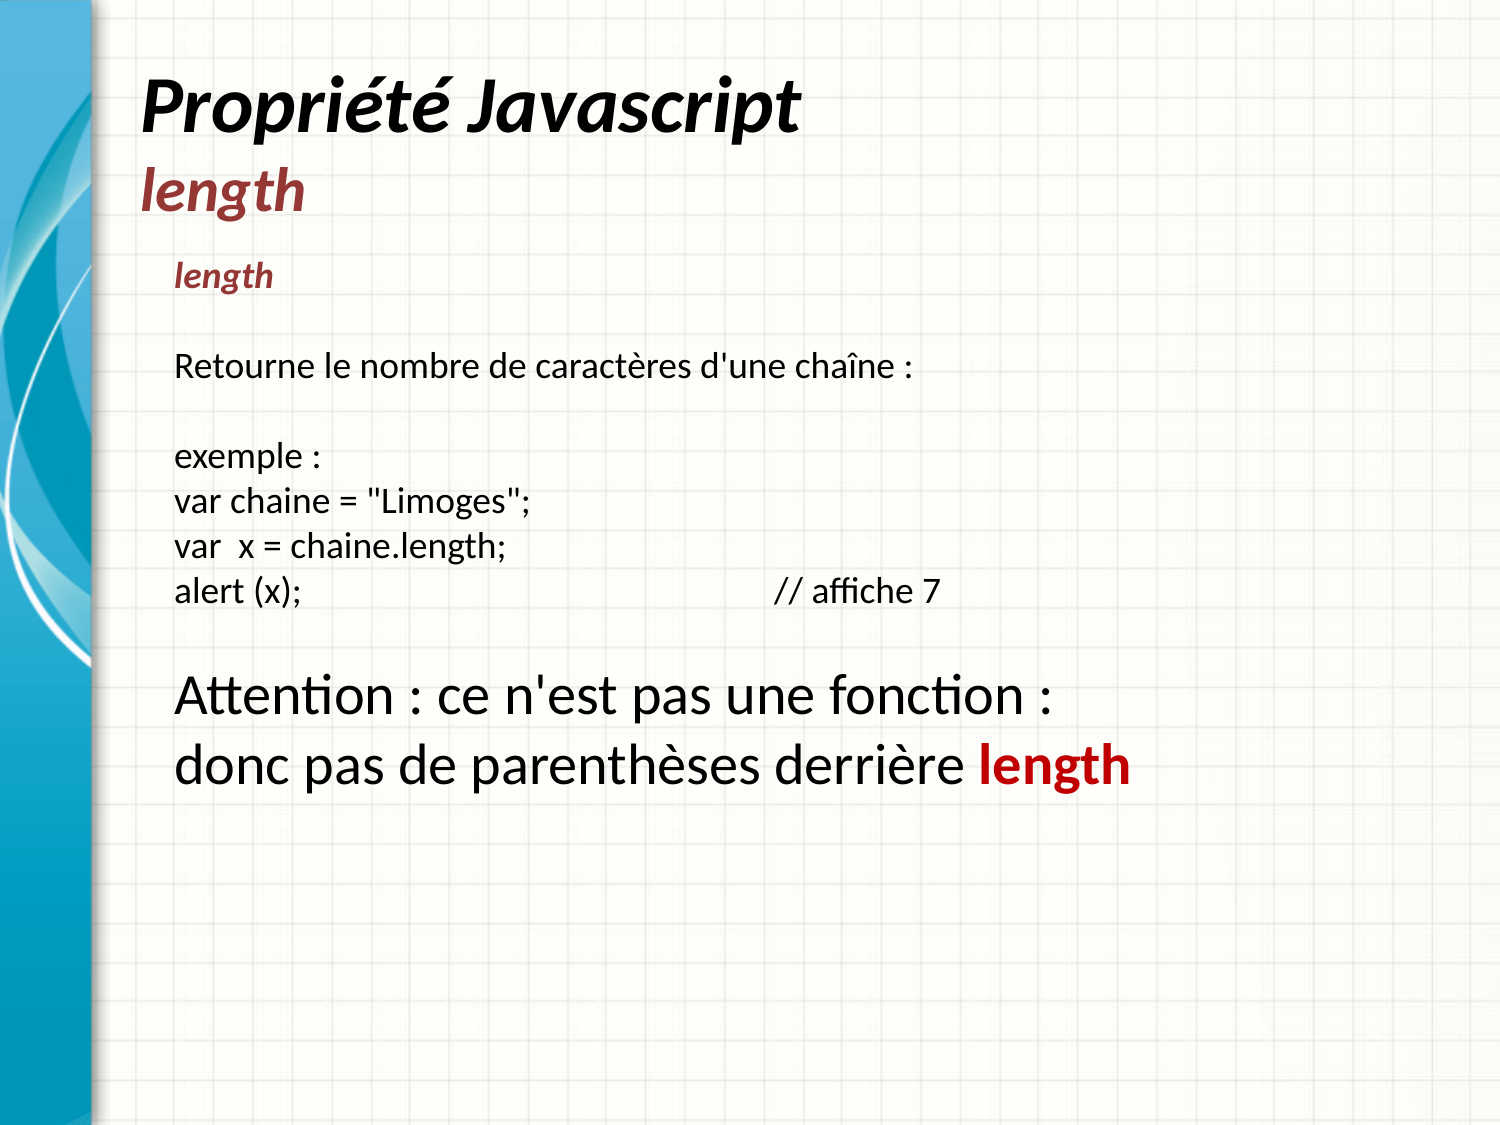

# Propriété Javascript length

length

Retourne le nombre de caractères d'une chaîne :

exemple :
var chaine = "Limoges";
var  x = chaine.length;
alert (x);				// affiche 7

Attention : ce n'est pas une fonction :
donc pas de parenthèses derrière length